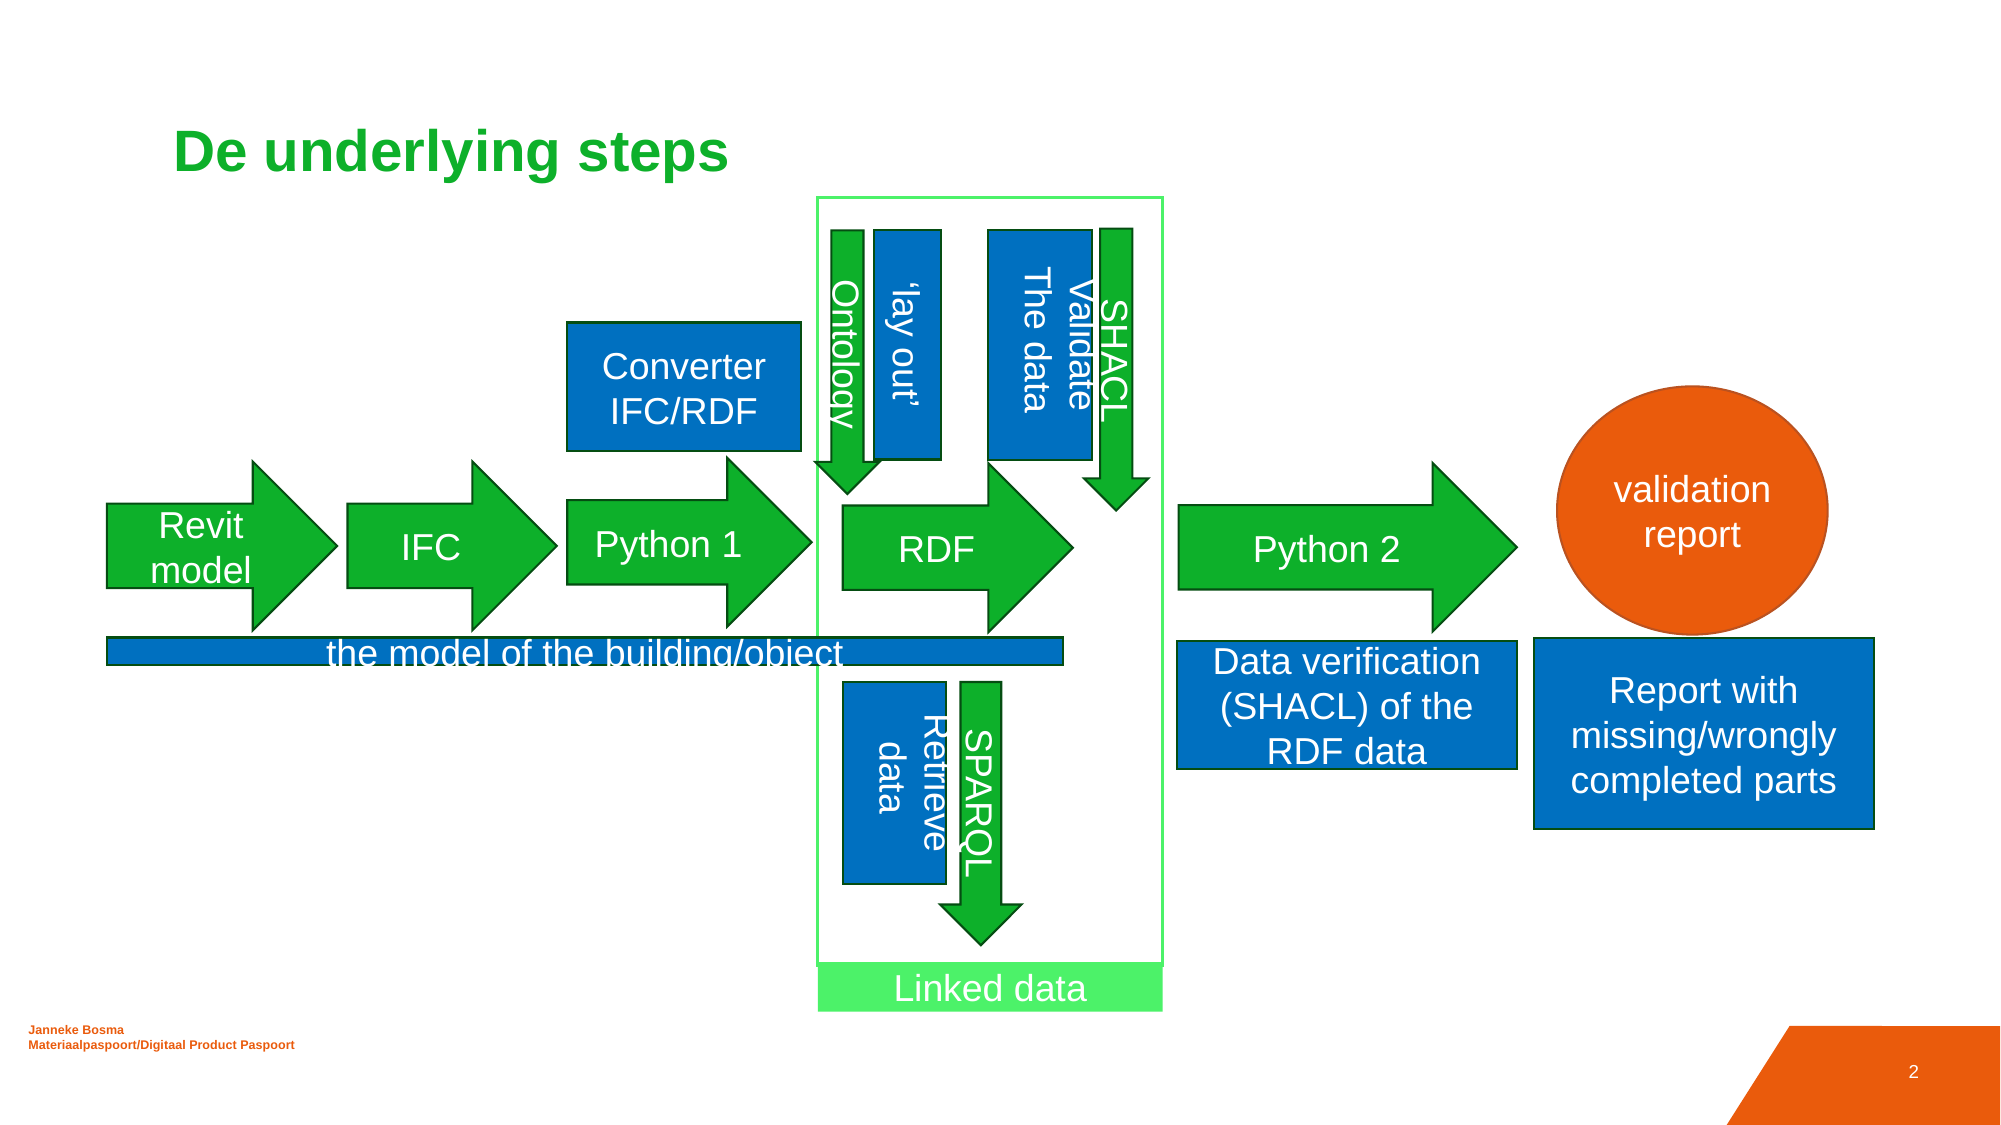

# De underlying steps

Validate
The data

‘lay out’
Converter IFC/RDF
Ontology
SHACL
validation report
Python 1
Revit model
IFC
Python 2
RDF
the model of the building/object
Report with missing/wrongly completed parts
Data verification (SHACL) of the RDF data
Retrieve data

SPARQL
Linked data